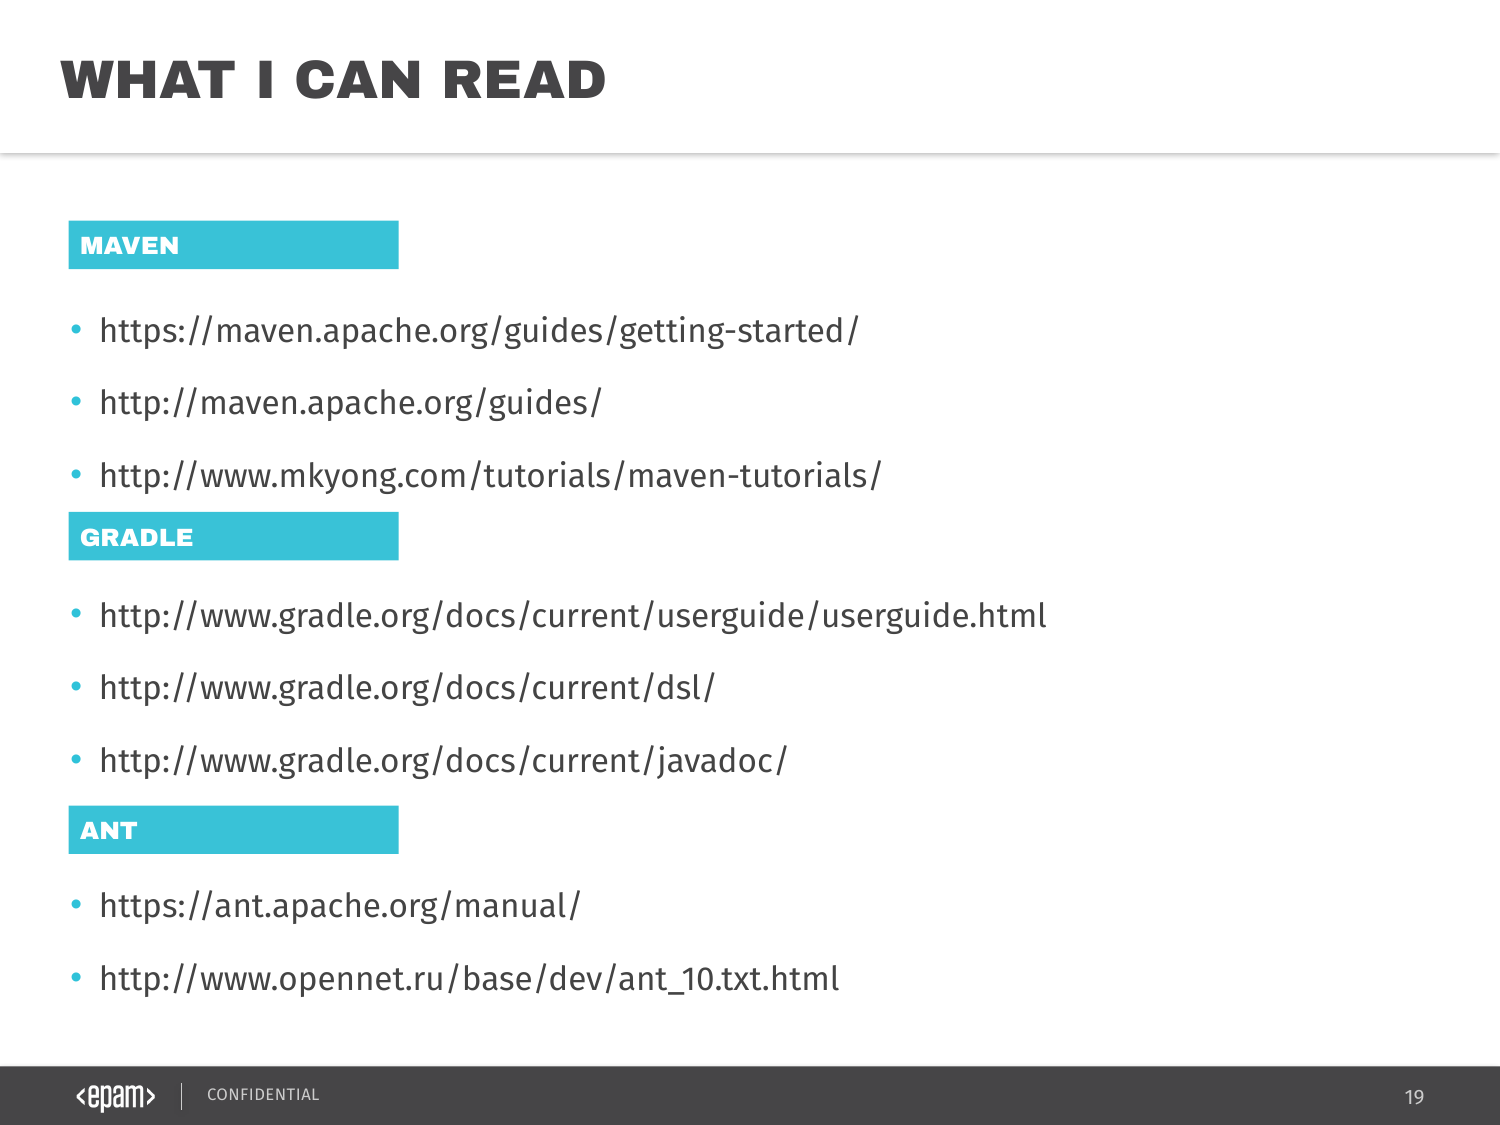

WHAT I CAN READ
MAVEN
https://maven.apache.org/guides/getting-started/
http://maven.apache.org/guides/
http://www.mkyong.com/tutorials/maven-tutorials/

http://www.gradle.org/docs/current/userguide/userguide.html
http://www.gradle.org/docs/current/dsl/
http://www.gradle.org/docs/current/javadoc/

https://ant.apache.org/manual/
http://www.opennet.ru/base/dev/ant_10.txt.html
GRADLE
ANT